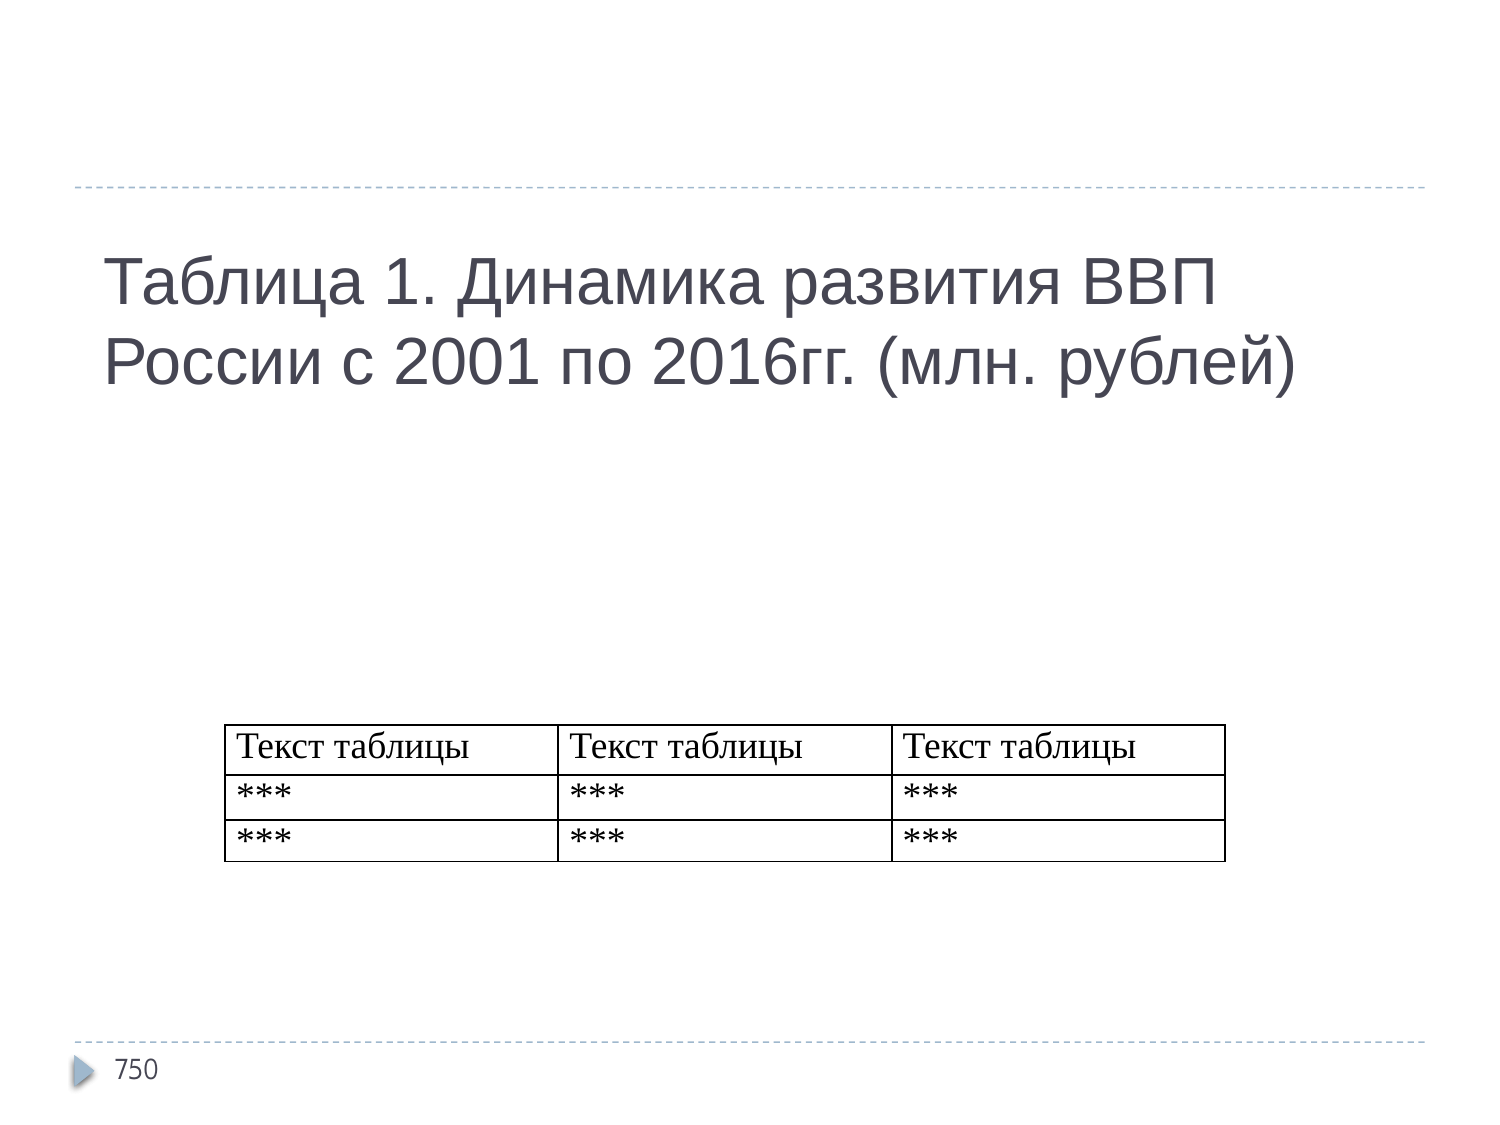

# Таблица 1. Динамика развития ВВП России с 2001 по 2016гг. (млн. рублей)
| Текст таблицы | Текст таблицы | Текст таблицы |
| --- | --- | --- |
| \*\*\* | \*\*\* | \*\*\* |
| \*\*\* | \*\*\* | \*\*\* |
750